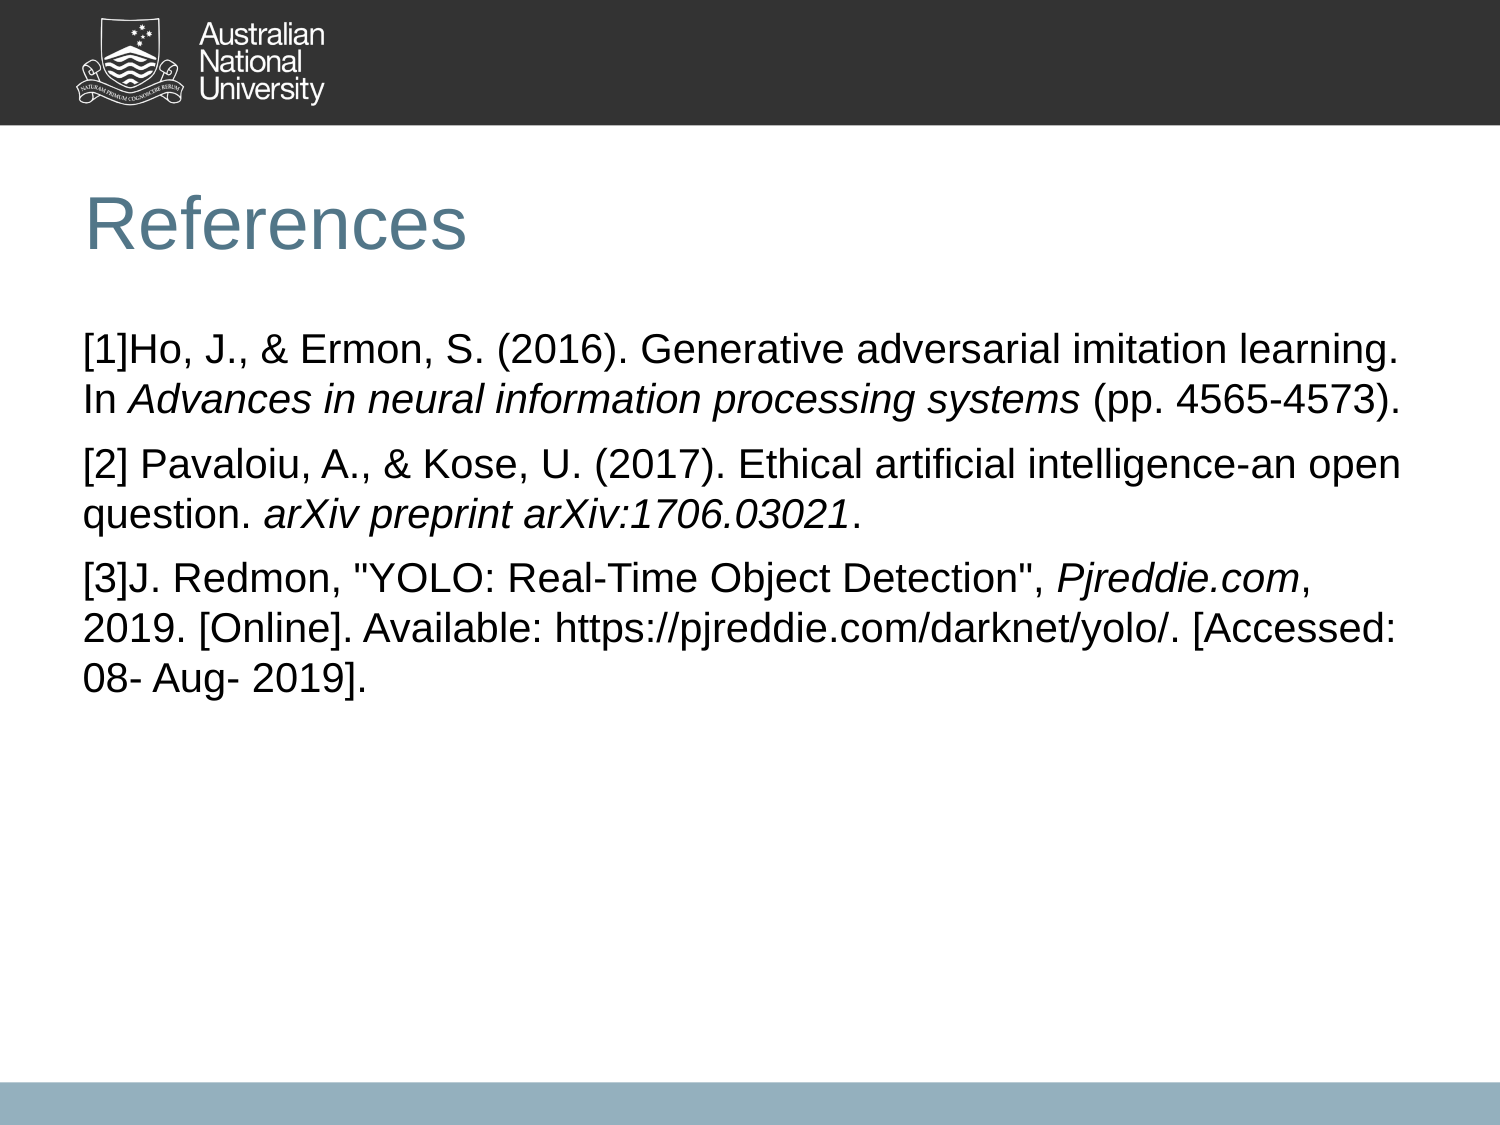

# References
[1]Ho, J., & Ermon, S. (2016). Generative adversarial imitation learning. In Advances in neural information processing systems (pp. 4565-4573).
[2] Pavaloiu, A., & Kose, U. (2017). Ethical artificial intelligence-an open question. arXiv preprint arXiv:1706.03021.
[3]J. Redmon, "YOLO: Real-Time Object Detection", Pjreddie.com, 2019. [Online]. Available: https://pjreddie.com/darknet/yolo/. [Accessed: 08- Aug- 2019].
7